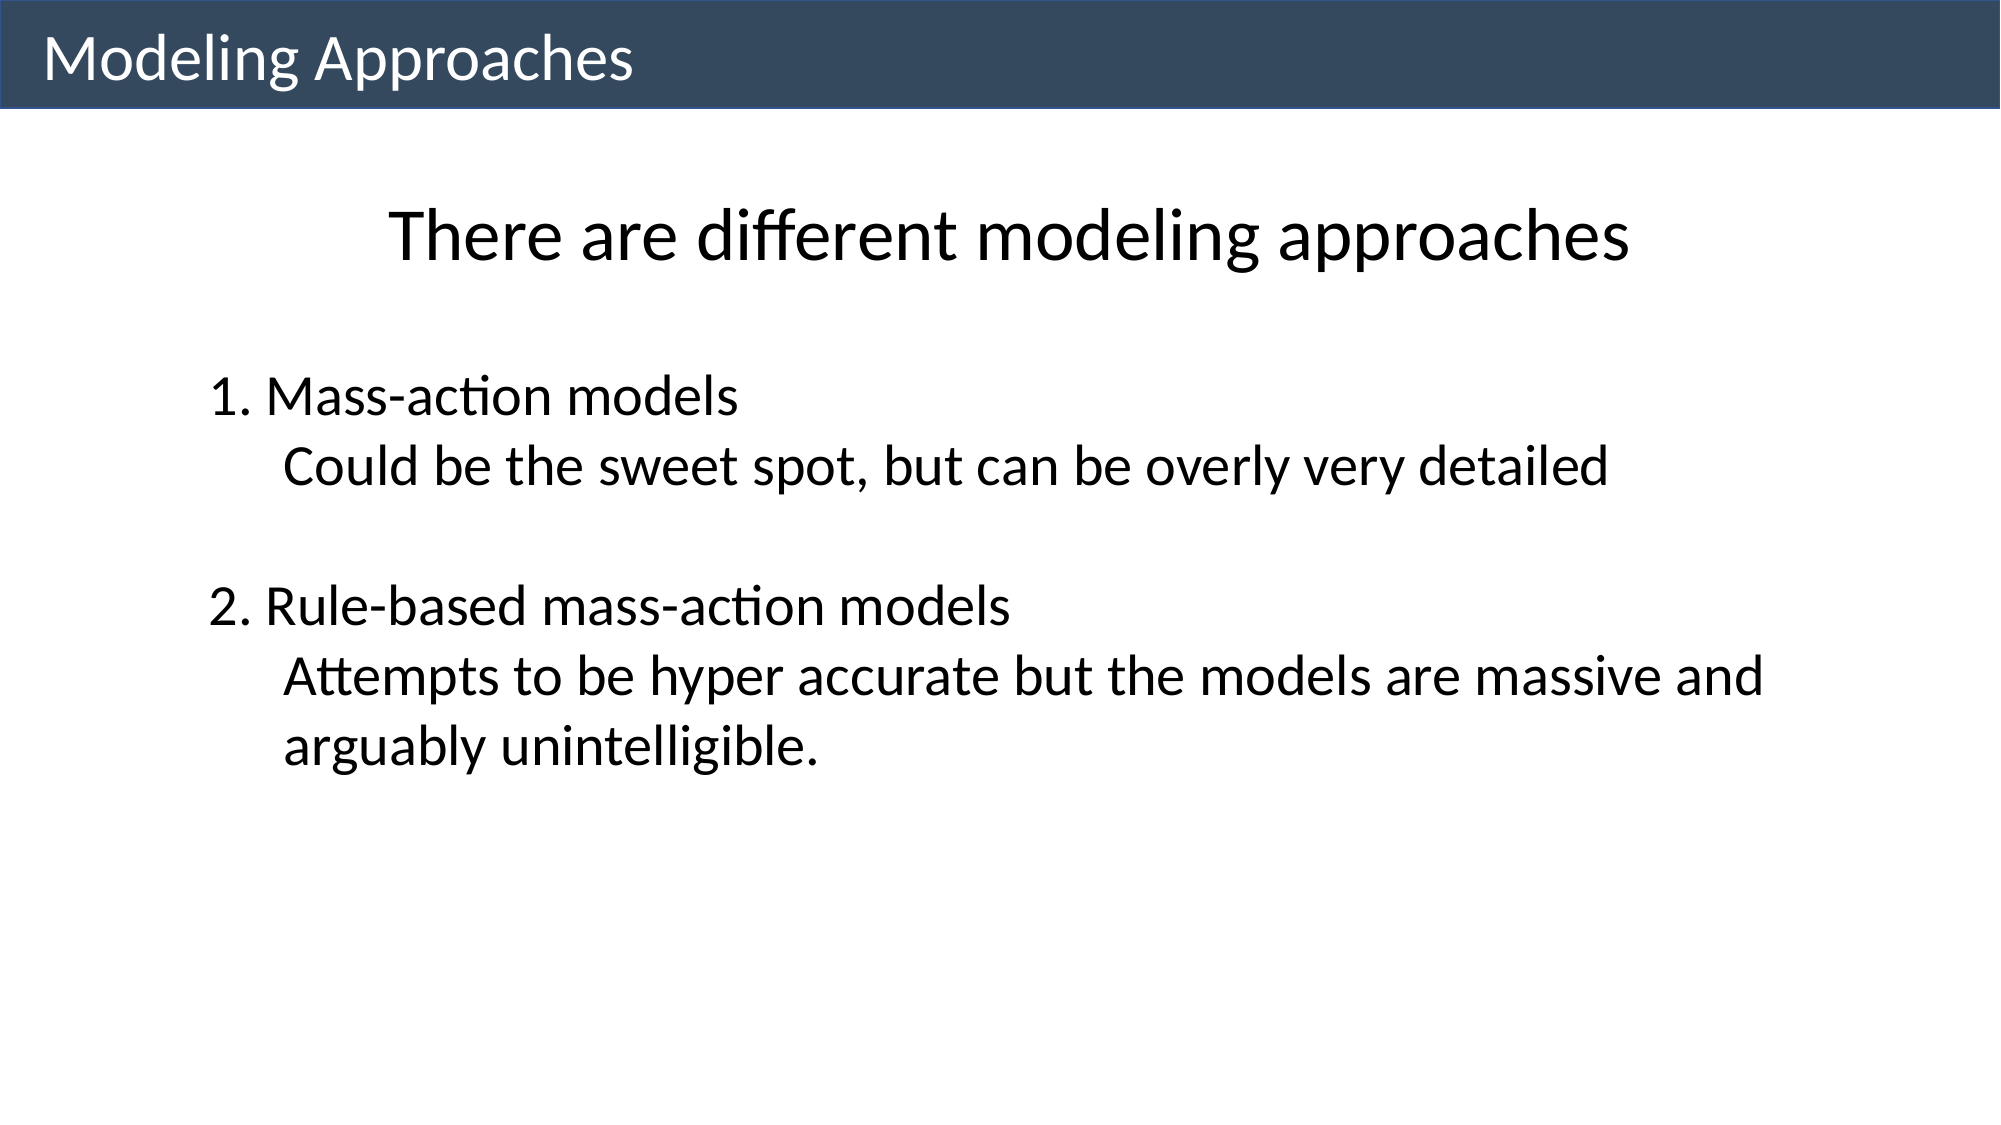

Modeling Approaches
There are different modeling approaches
Mass-action models
Could be the sweet spot, but can be overly very detailed

Rule-based mass-action models
Attempts to be hyper accurate but the models are massive and arguably unintelligible.